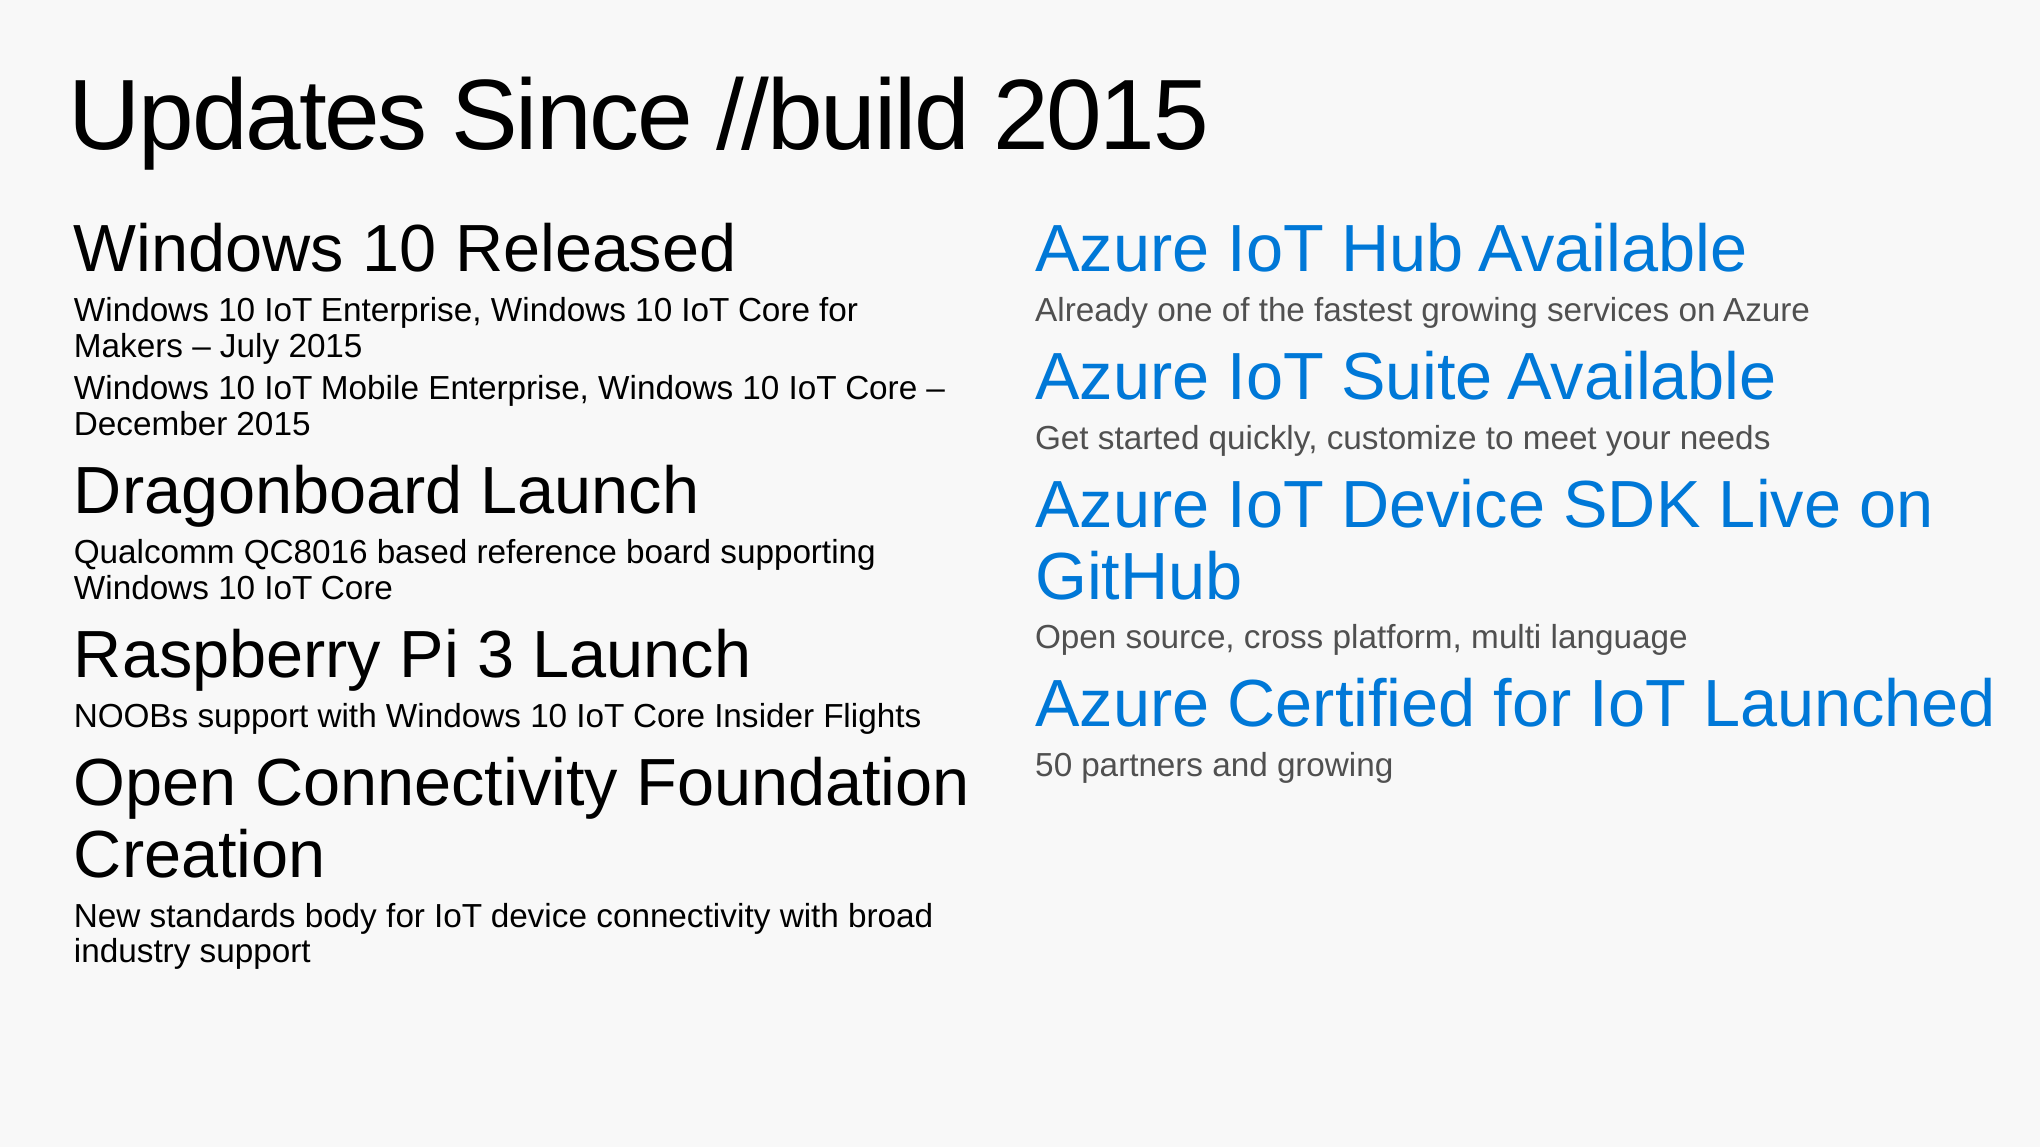

# Updates Since //build 2015
Windows 10 Released
Windows 10 IoT Enterprise, Windows 10 IoT Core for Makers – July 2015
Windows 10 IoT Mobile Enterprise, Windows 10 IoT Core – December 2015
Dragonboard Launch
Qualcomm QC8016 based reference board supporting Windows 10 IoT Core
Raspberry Pi 3 Launch
NOOBs support with Windows 10 IoT Core Insider Flights
Open Connectivity Foundation Creation
New standards body for IoT device connectivity with broad industry support
Azure IoT Hub Available
Already one of the fastest growing services on Azure
Azure IoT Suite Available
Get started quickly, customize to meet your needs
Azure IoT Device SDK Live on GitHub
Open source, cross platform, multi language
Azure Certified for IoT Launched
50 partners and growing